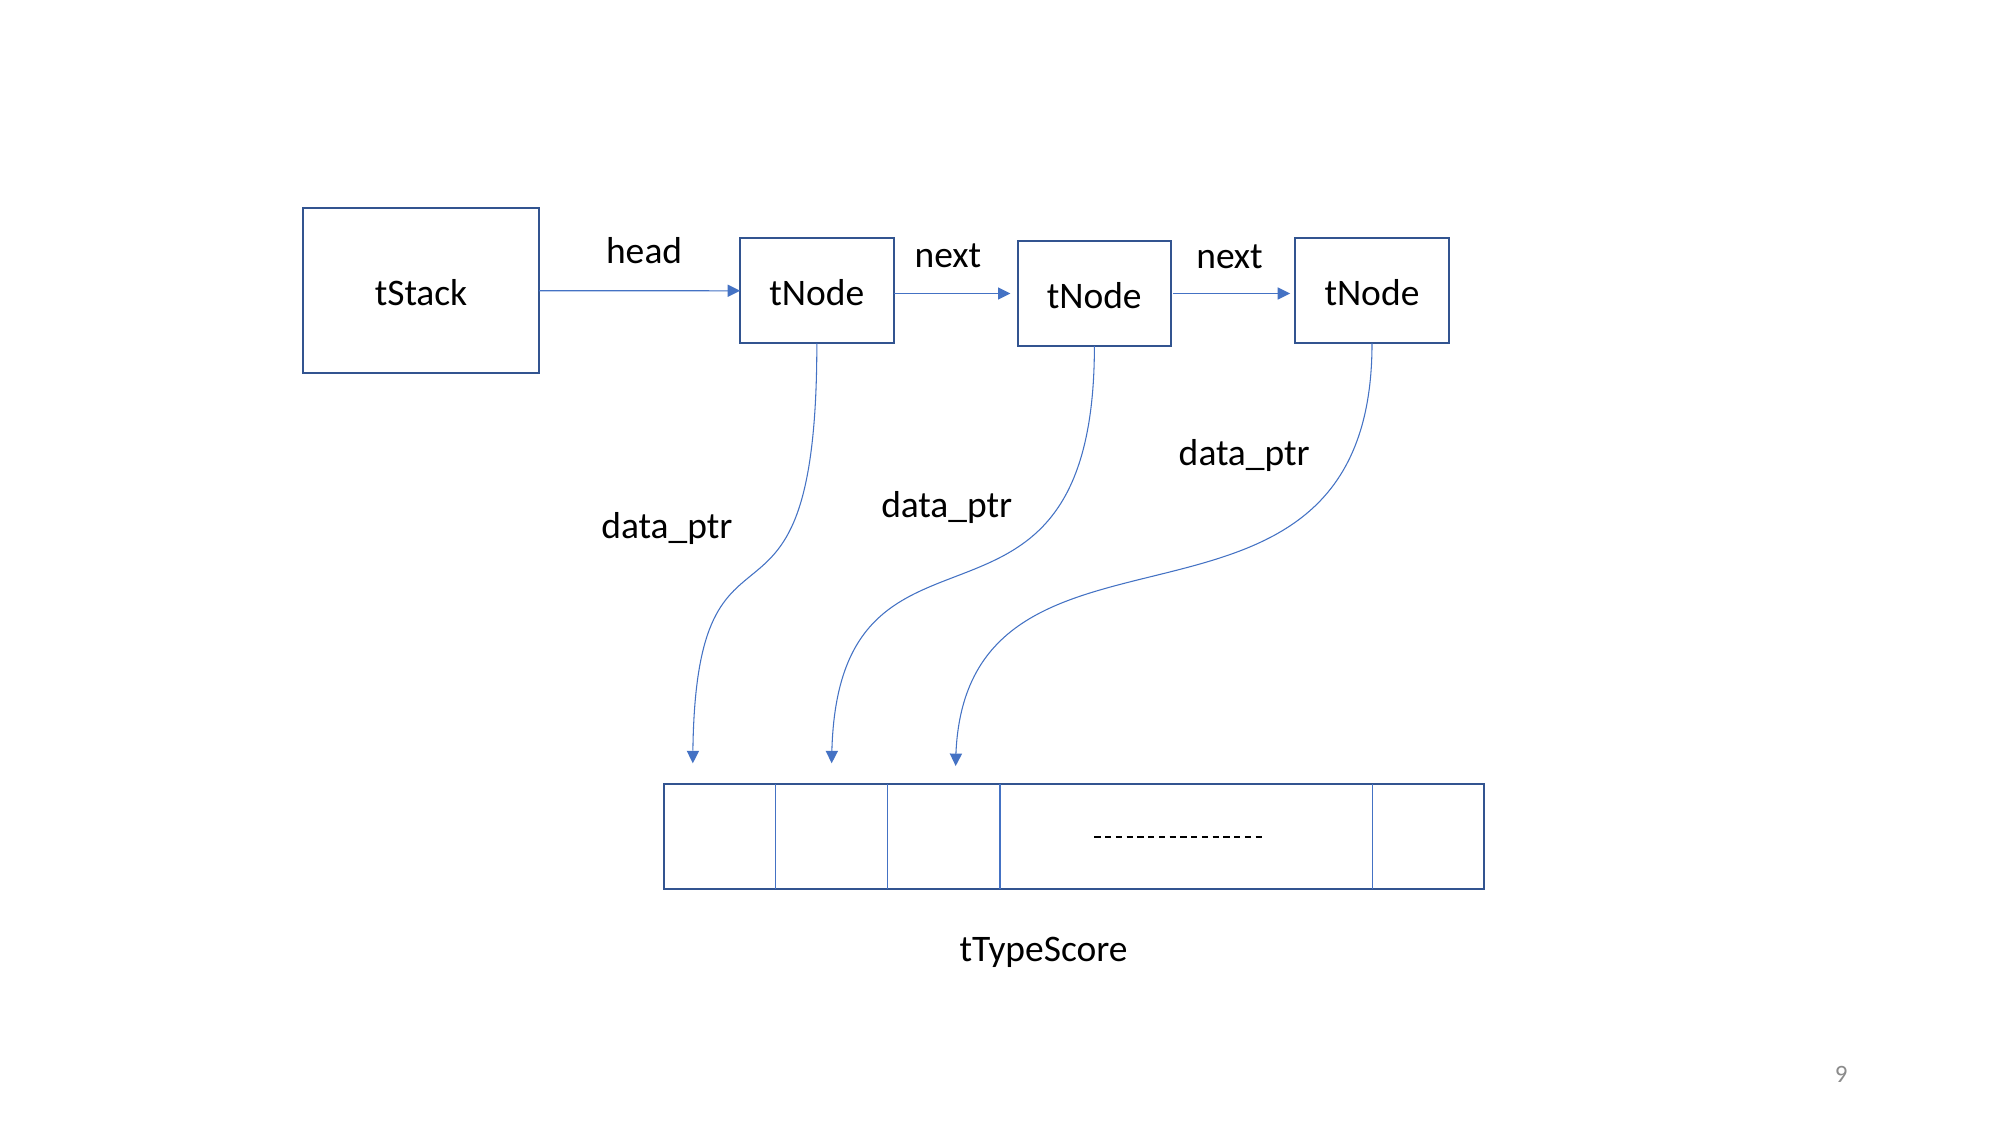

tStack
head
next
next
tNode
tNode
tNode
data_ptr
data_ptr
data_ptr

tTypeScore
9